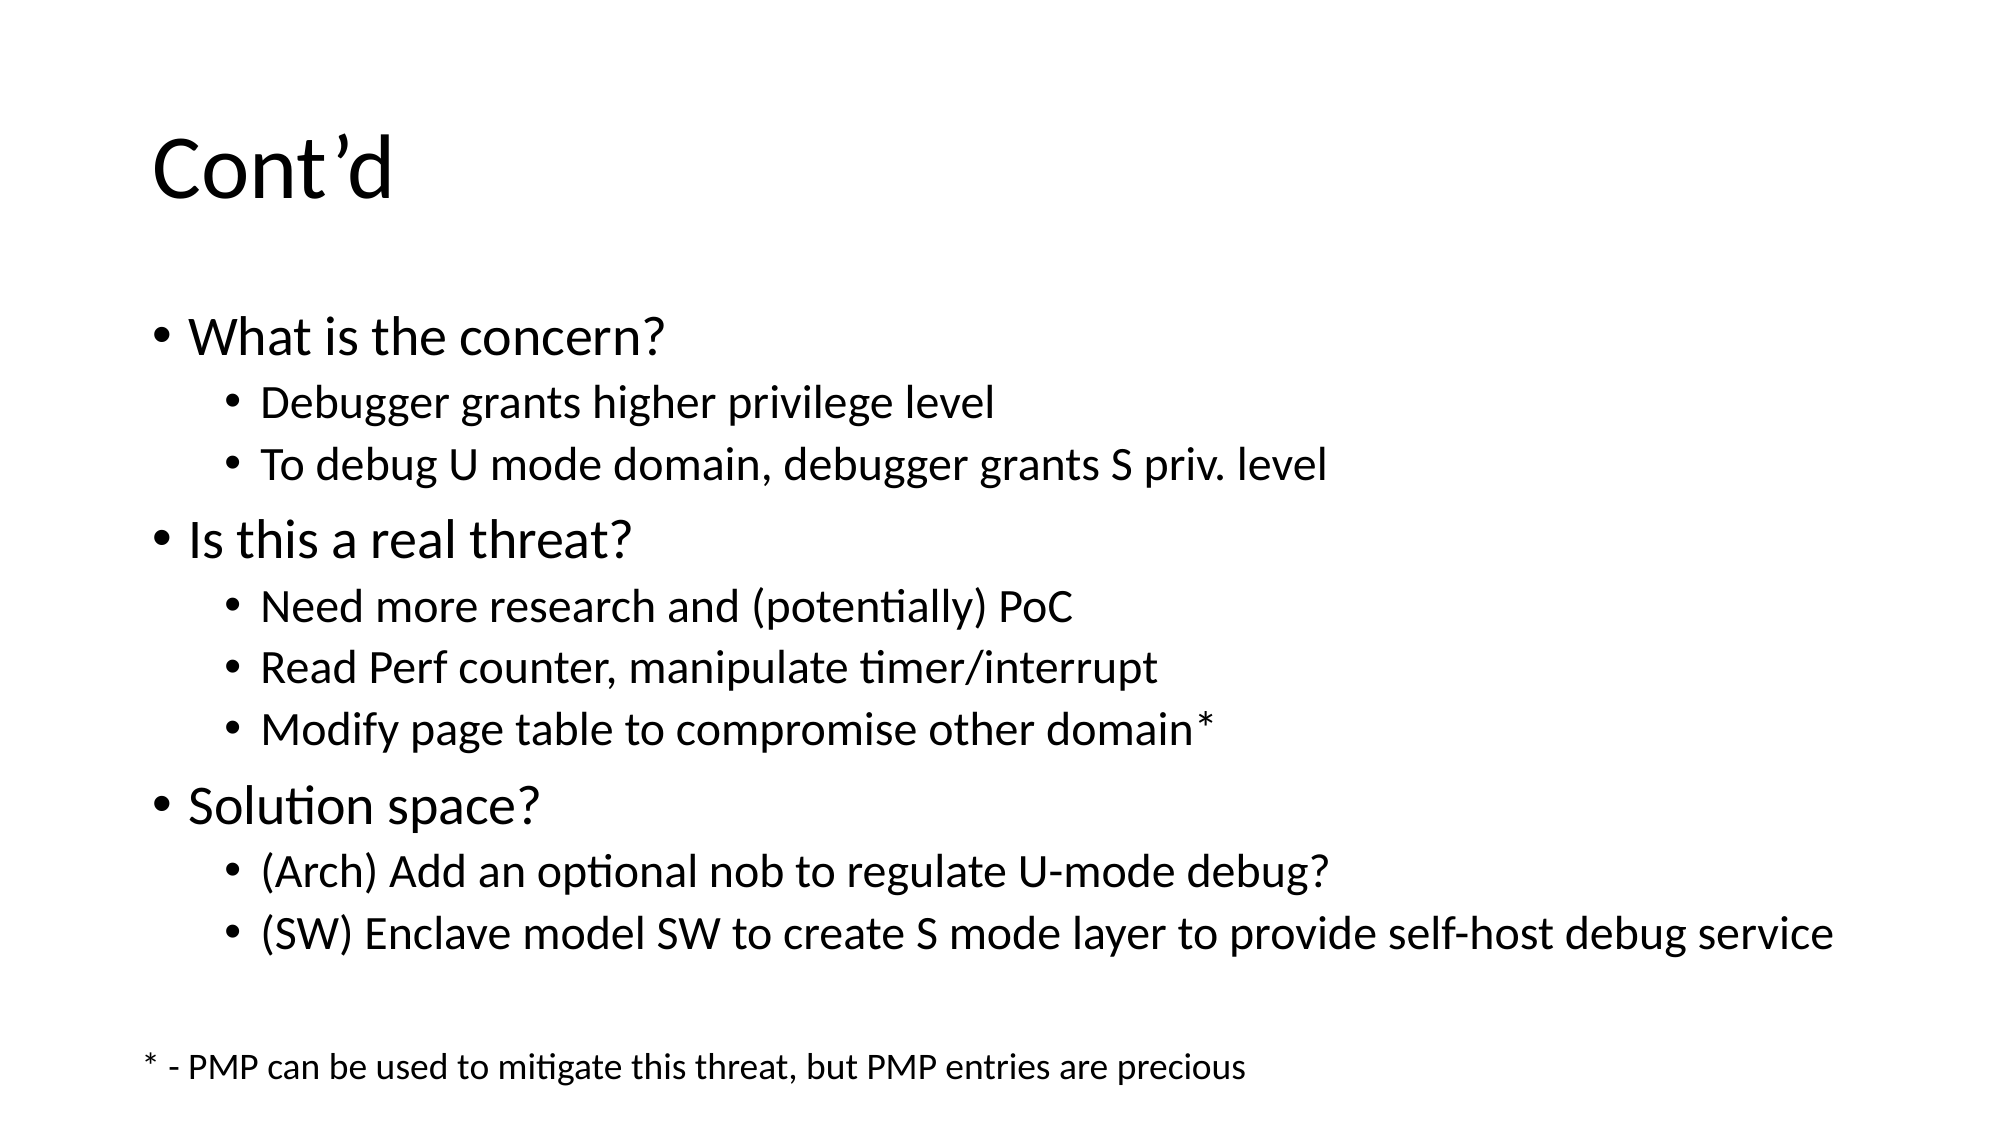

# Cont’d
What is the concern?
Debugger grants higher privilege level
To debug U mode domain, debugger grants S priv. level
Is this a real threat?
Need more research and (potentially) PoC
Read Perf counter, manipulate timer/interrupt
Modify page table to compromise other domain*
Solution space?
(Arch) Add an optional nob to regulate U-mode debug?
(SW) Enclave model SW to create S mode layer to provide self-host debug service

* - PMP can be used to mitigate this threat, but PMP entries are precious